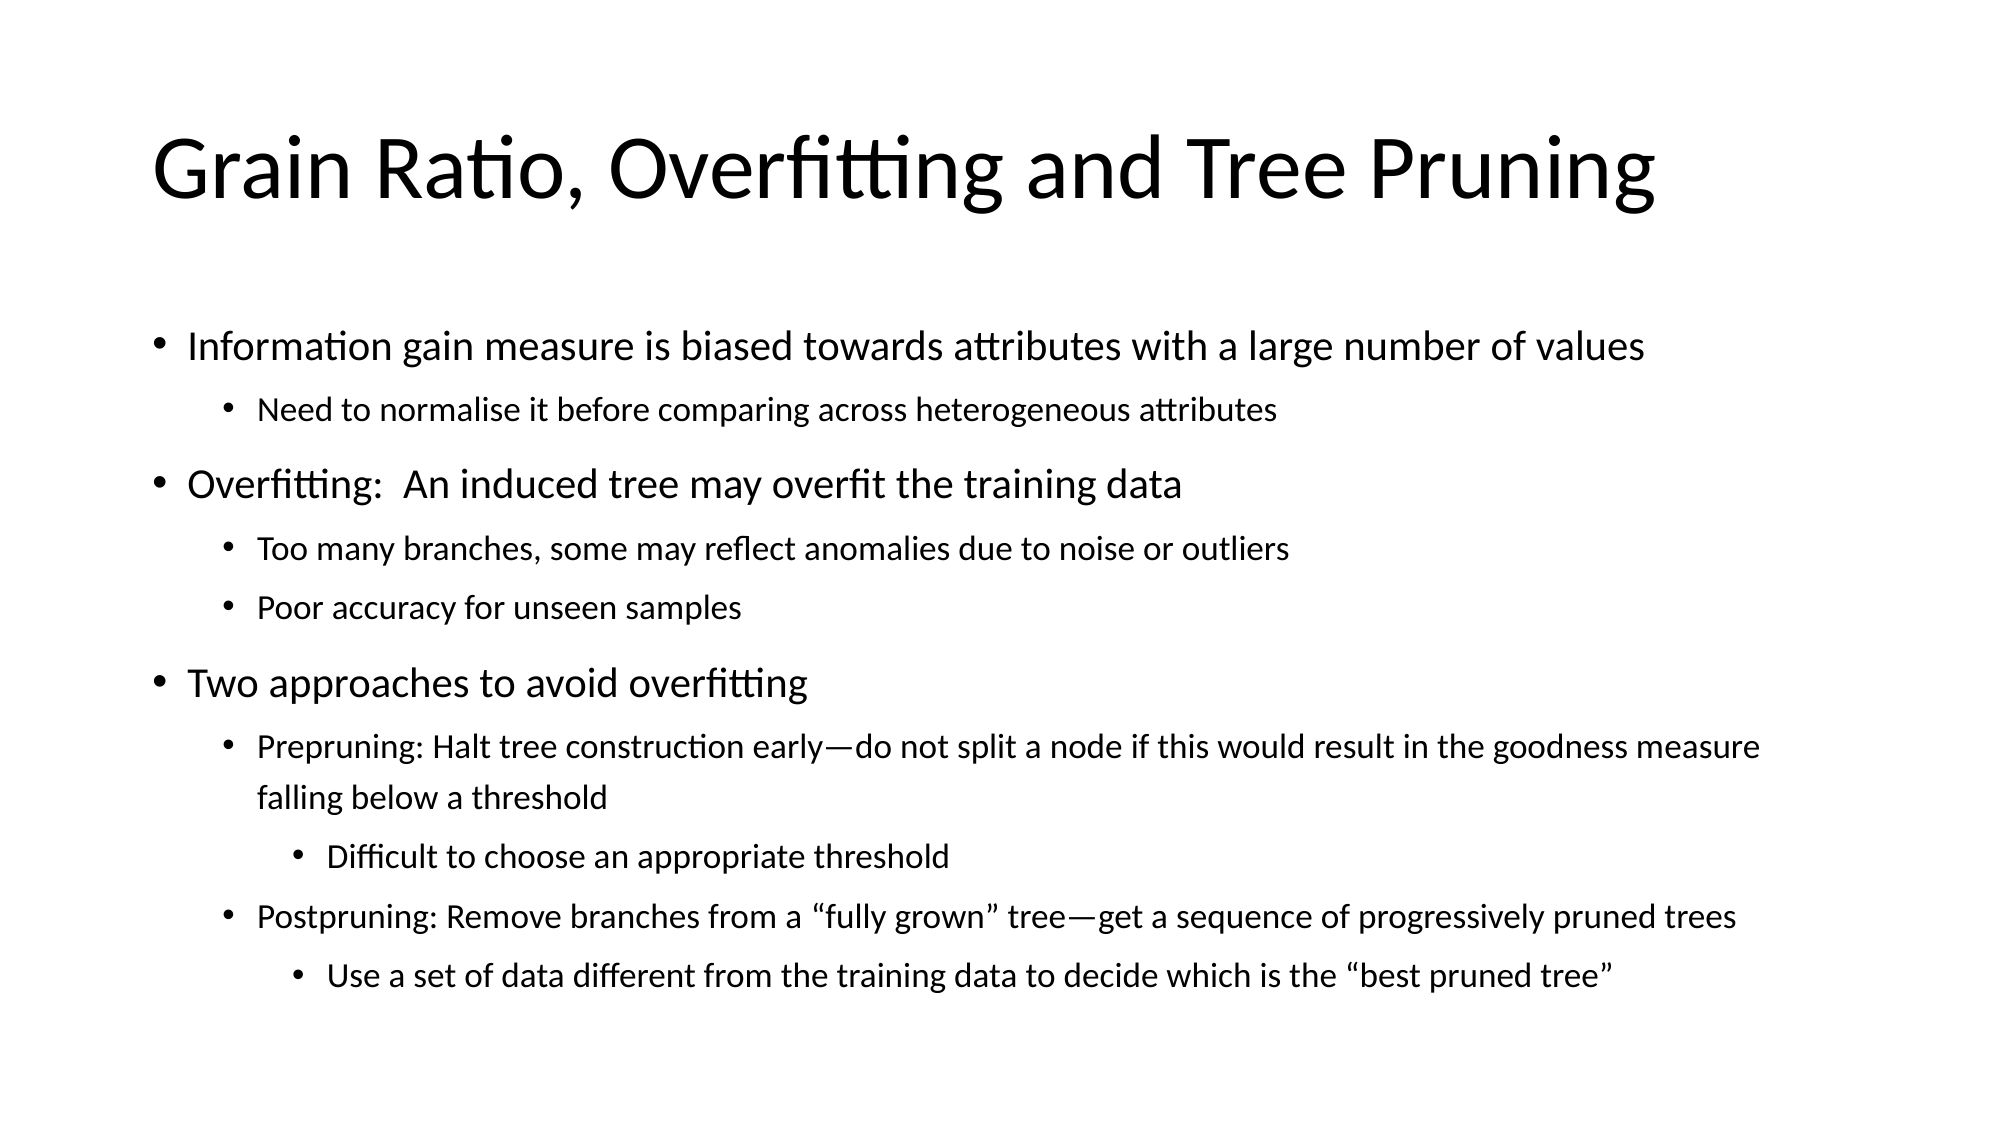

# Grain Ratio, Overfitting and Tree Pruning
Information gain measure is biased towards attributes with a large number of values
Need to normalise it before comparing across heterogeneous attributes
Overfitting:  An induced tree may overfit the training data
Too many branches, some may reflect anomalies due to noise or outliers
Poor accuracy for unseen samples
Two approaches to avoid overfitting
Prepruning: Halt tree construction early—do not split a node if this would result in the goodness measure falling below a threshold
Difficult to choose an appropriate threshold
Postpruning: Remove branches from a “fully grown” tree—get a sequence of progressively pruned trees
Use a set of data different from the training data to decide which is the “best pruned tree”